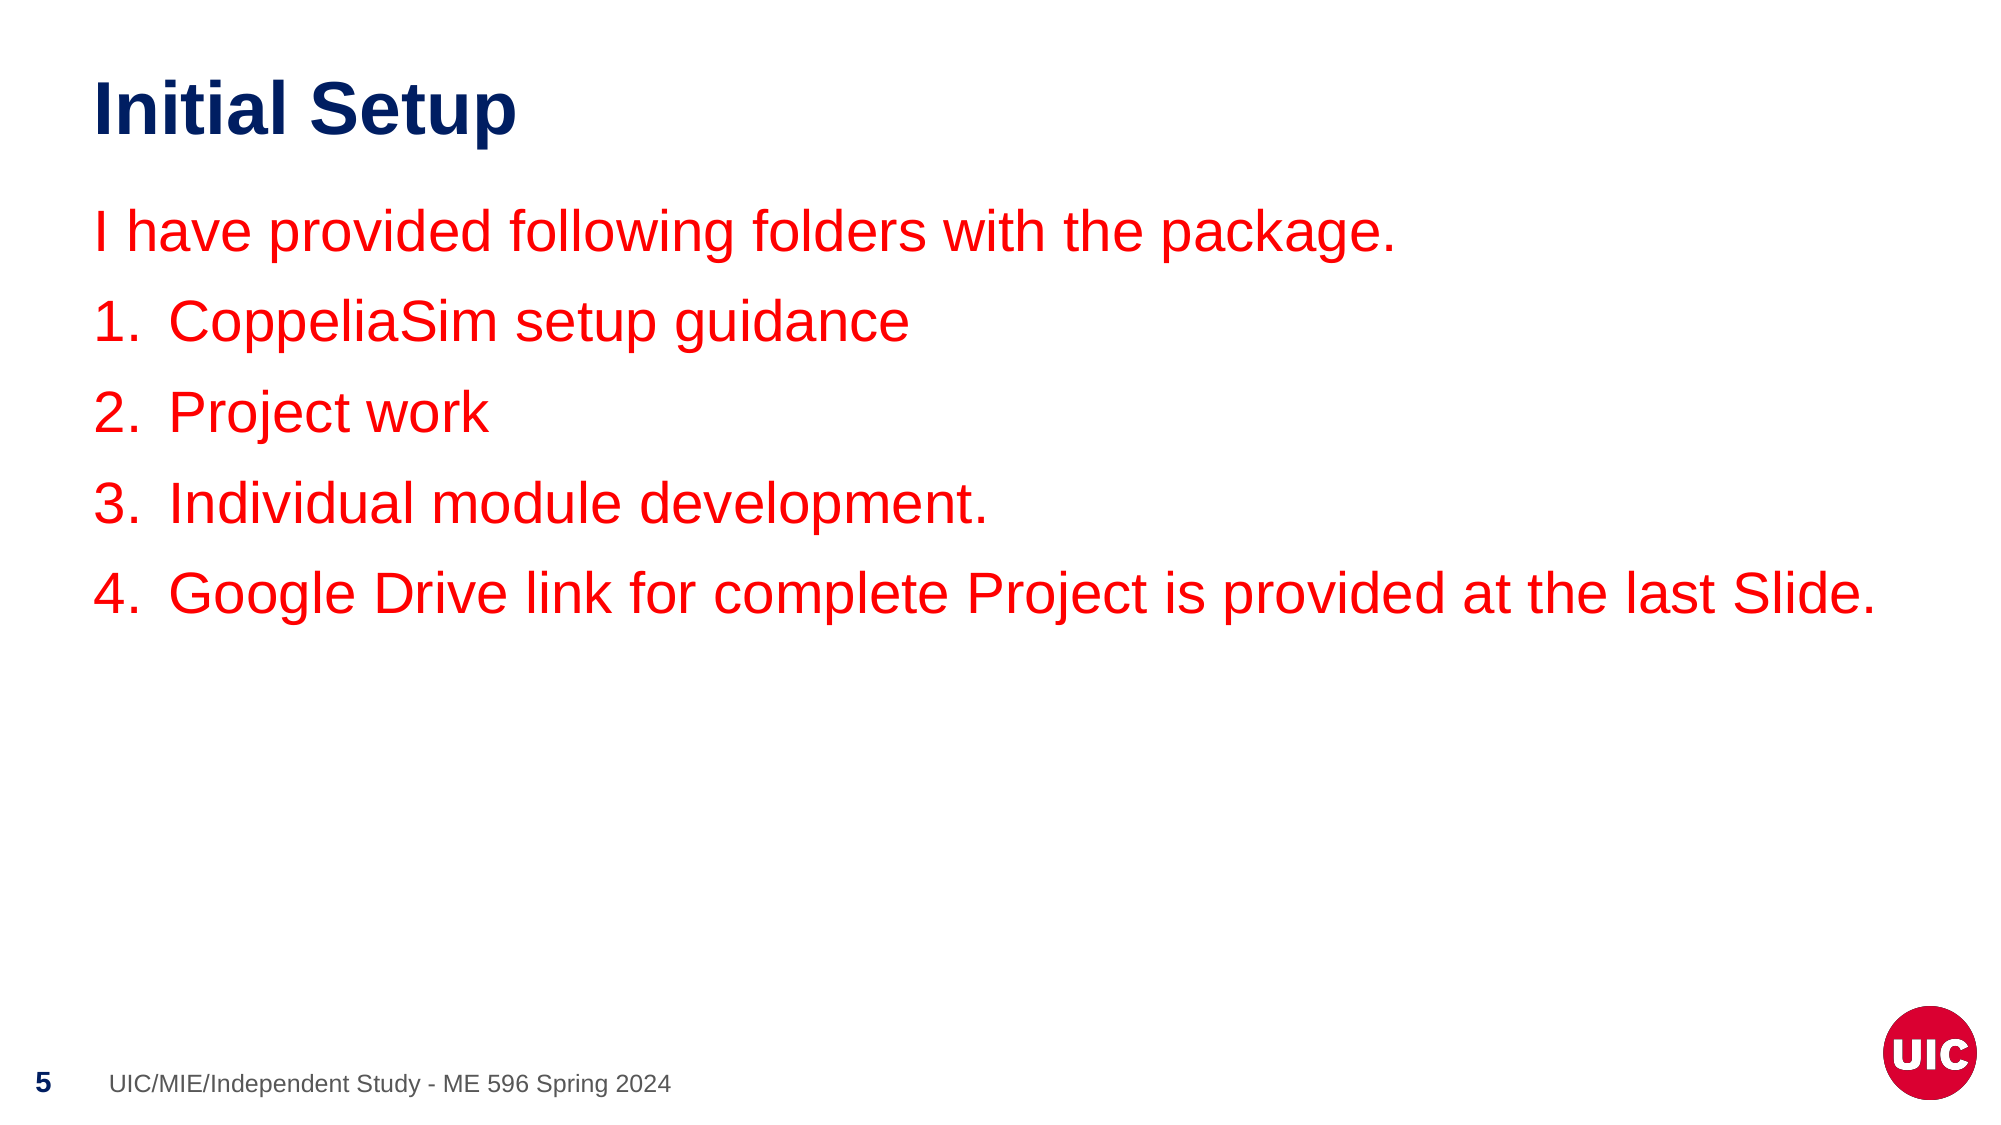

# Initial Setup
I have provided following folders with the package.
CoppeliaSim setup guidance
Project work
Individual module development.
Google Drive link for complete Project is provided at the last Slide.

UIC/MIE/Independent Study - ME 596 Spring 2024